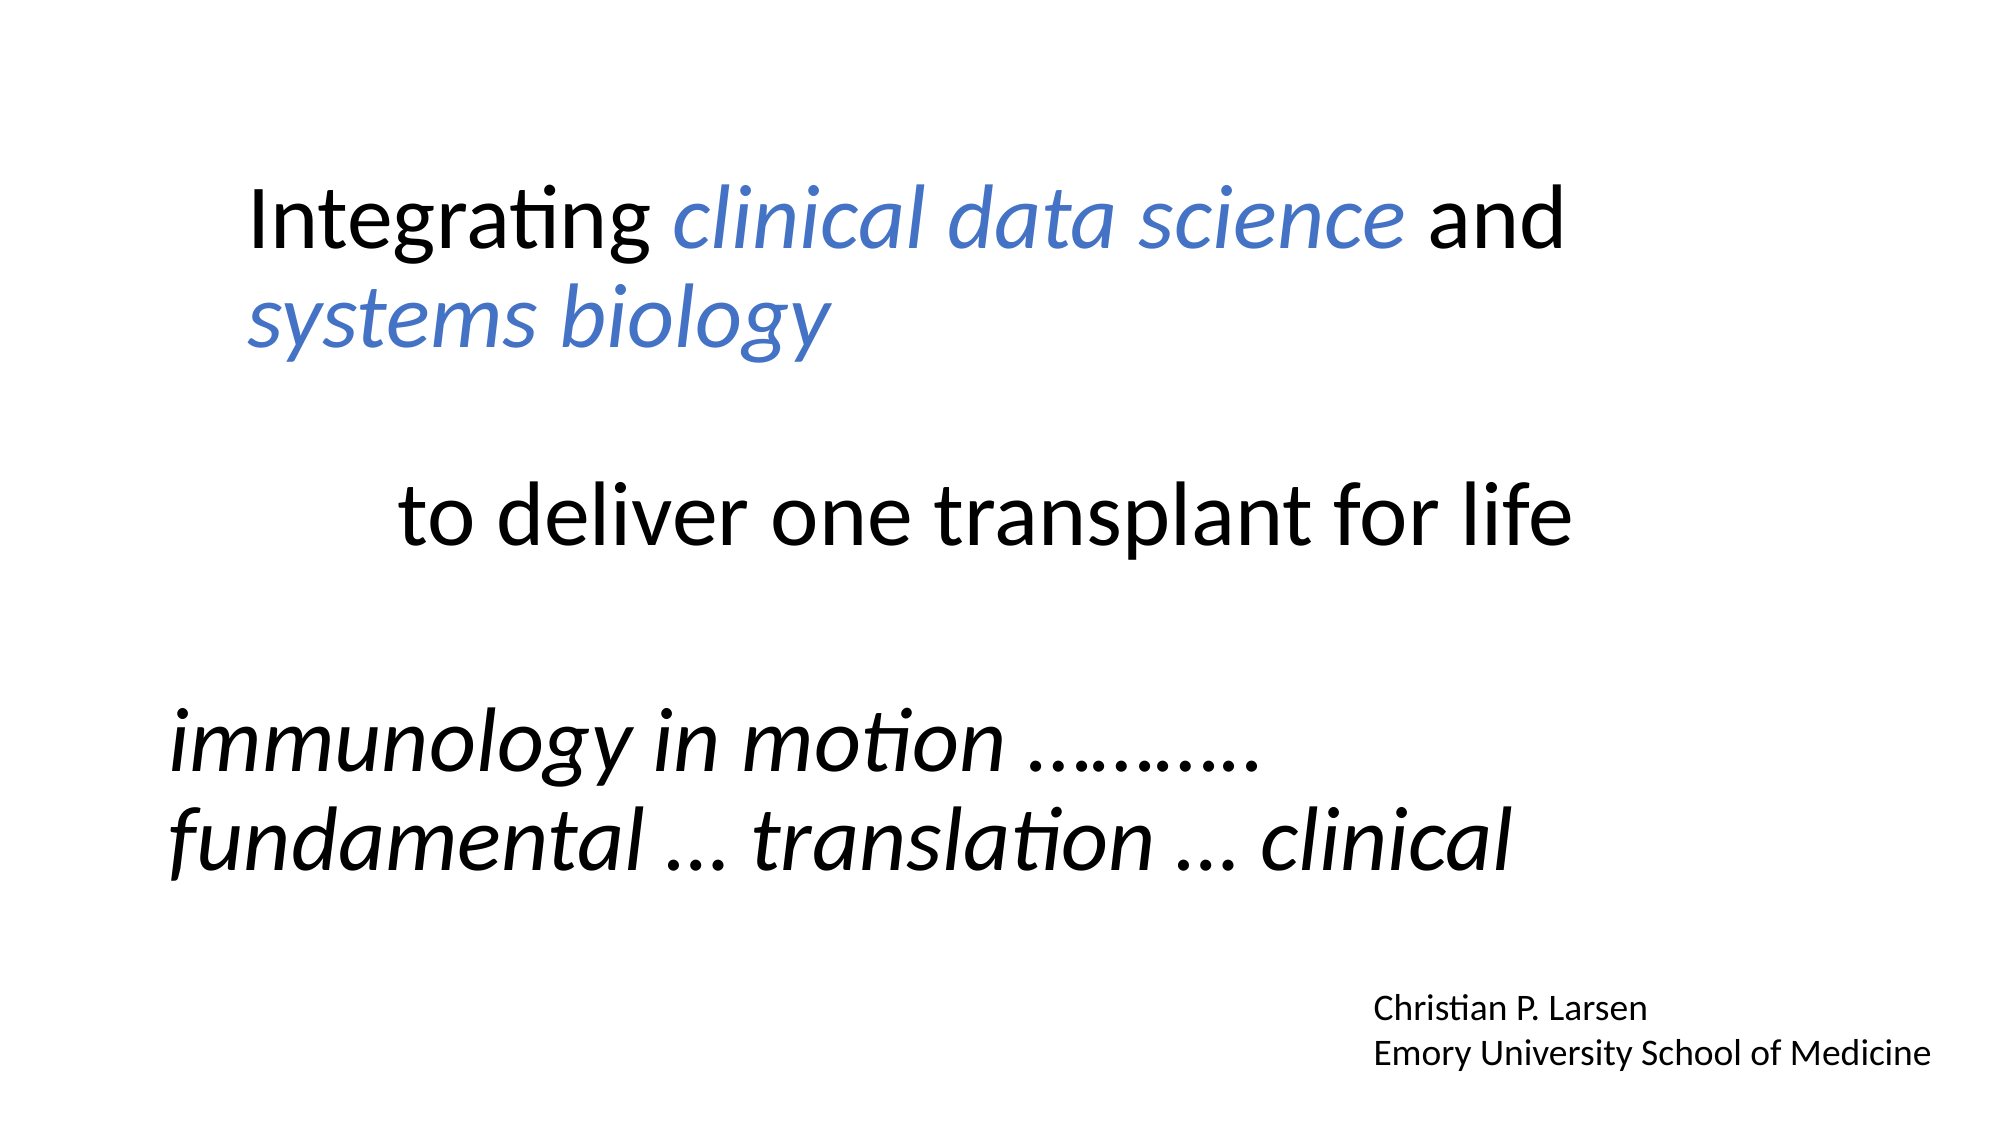

Integrating clinical data science and
systems biology

	to deliver one transplant for life

immunology in motion ………..
fundamental … translation … clinical
Christian P. Larsen
Emory University School of Medicine